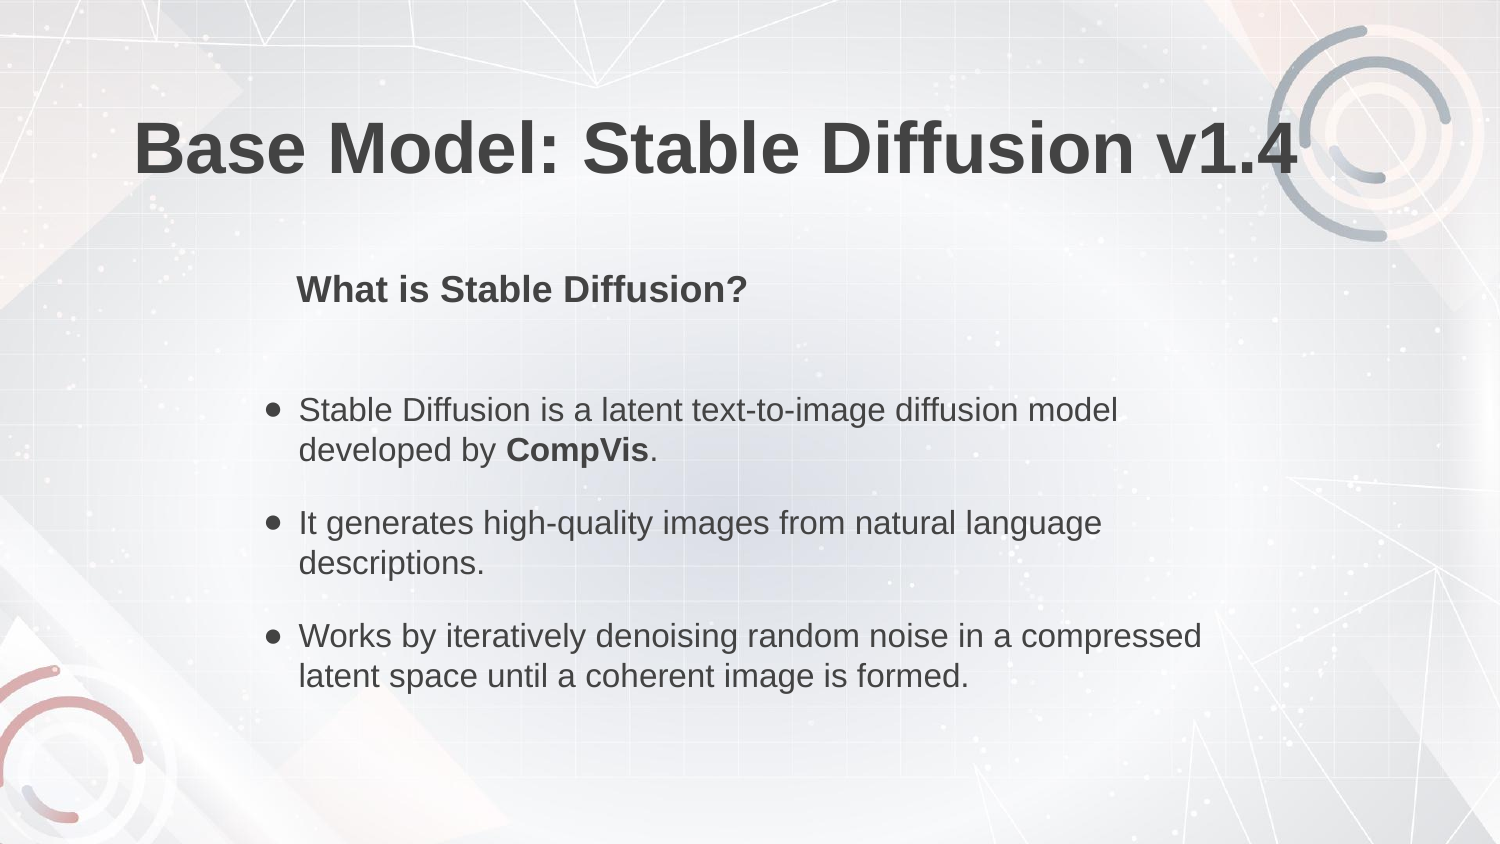

Base Model: Stable Diffusion v1.4
# What is Stable Diffusion?
Stable Diffusion is a latent text-to-image diffusion model developed by CompVis.
It generates high-quality images from natural language descriptions.
Works by iteratively denoising random noise in a compressed latent space until a coherent image is formed.